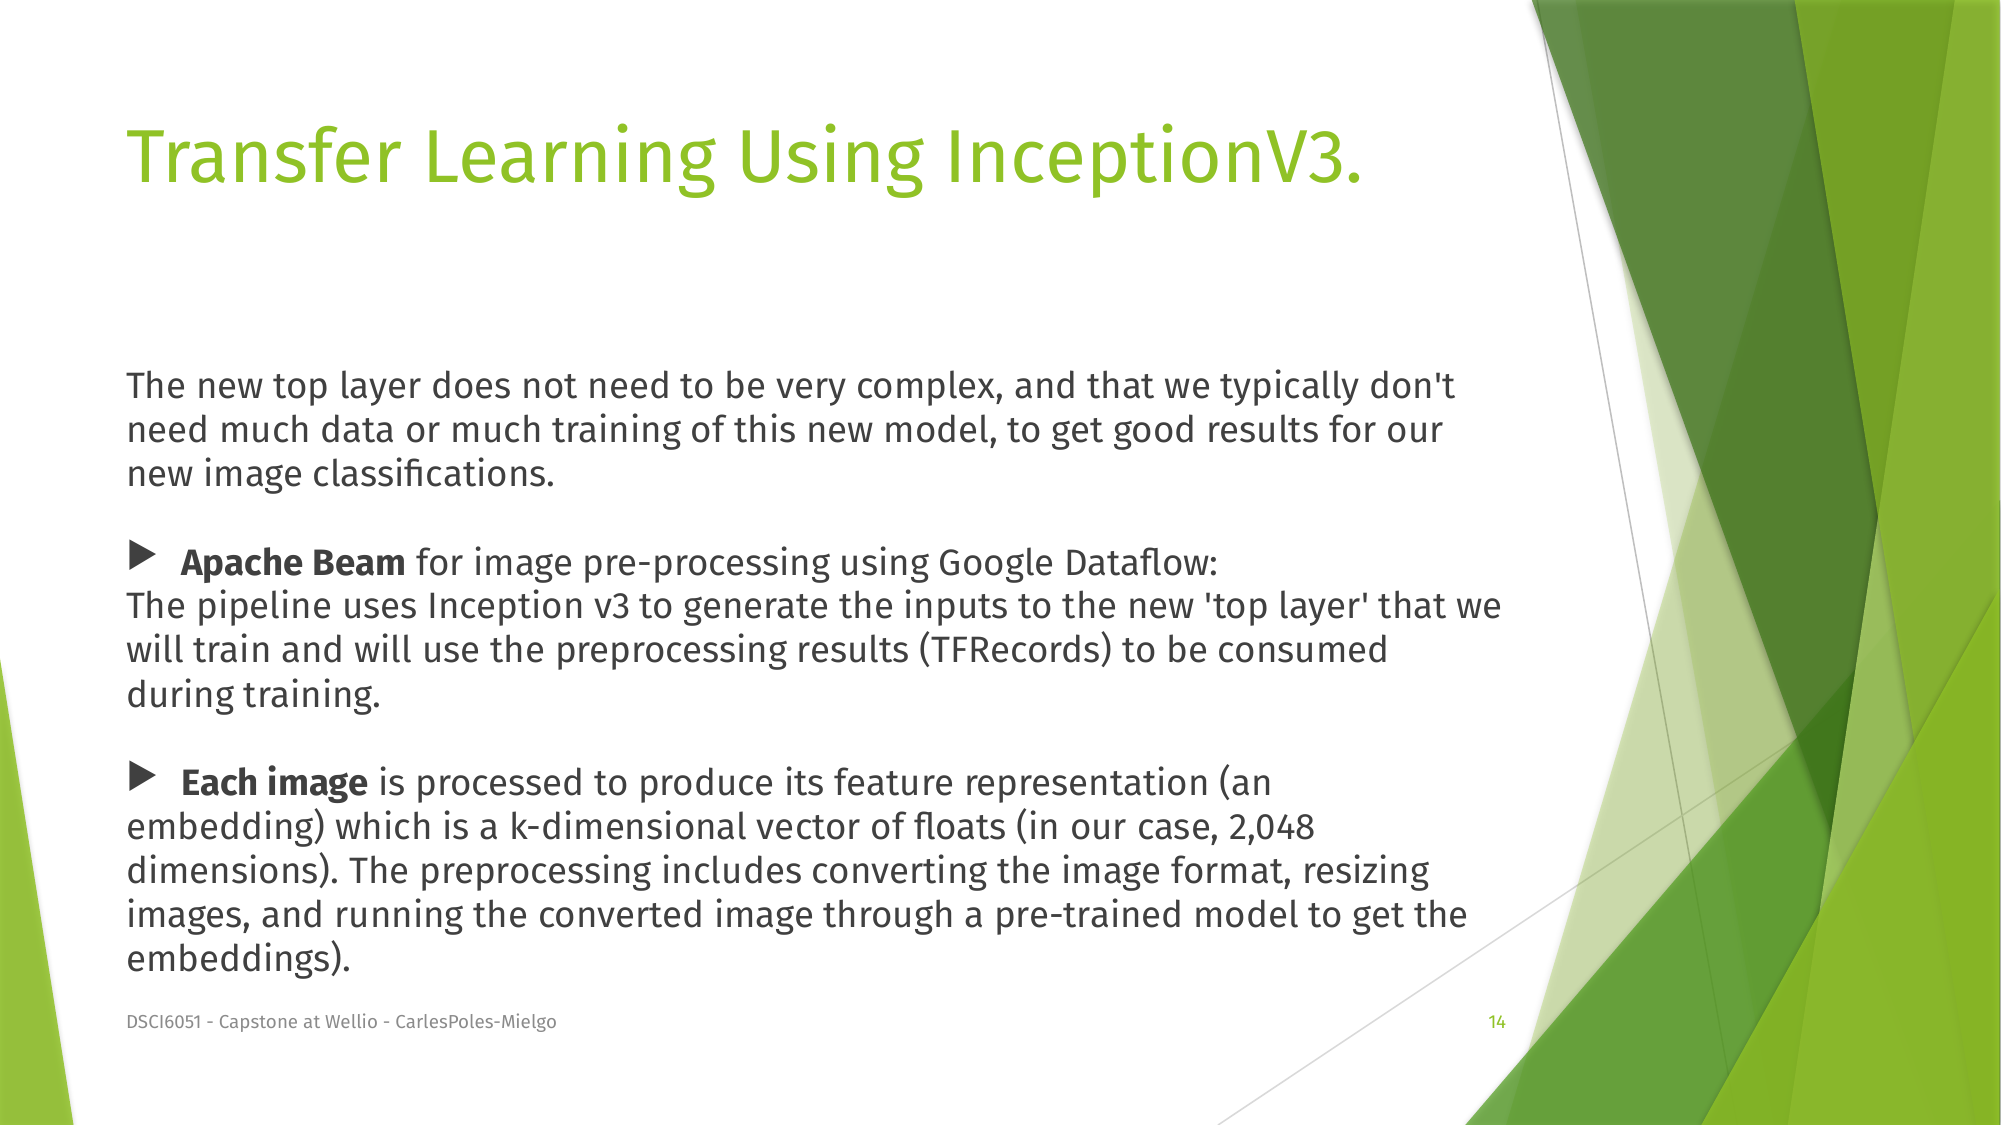

# Transfer Learning Using InceptionV3.
The new top layer does not need to be very complex, and that we typically don't need much data or much training of this new model, to get good results for our new image classifications.

Apache Beam for image pre-processing using Google Dataflow:
The pipeline uses Inception v3 to generate the inputs to the new 'top layer' that we will train and will use the preprocessing results (TFRecords) to be consumed during training.

Each image is processed to produce its feature representation (an
embedding) which is a k-dimensional vector of floats (in our case, 2,048 dimensions). The preprocessing includes converting the image format, resizing images, and running the converted image through a pre-trained model to get the embeddings).
DSCI6051 - Capstone at Wellio - CarlesPoles-Mielgo
14